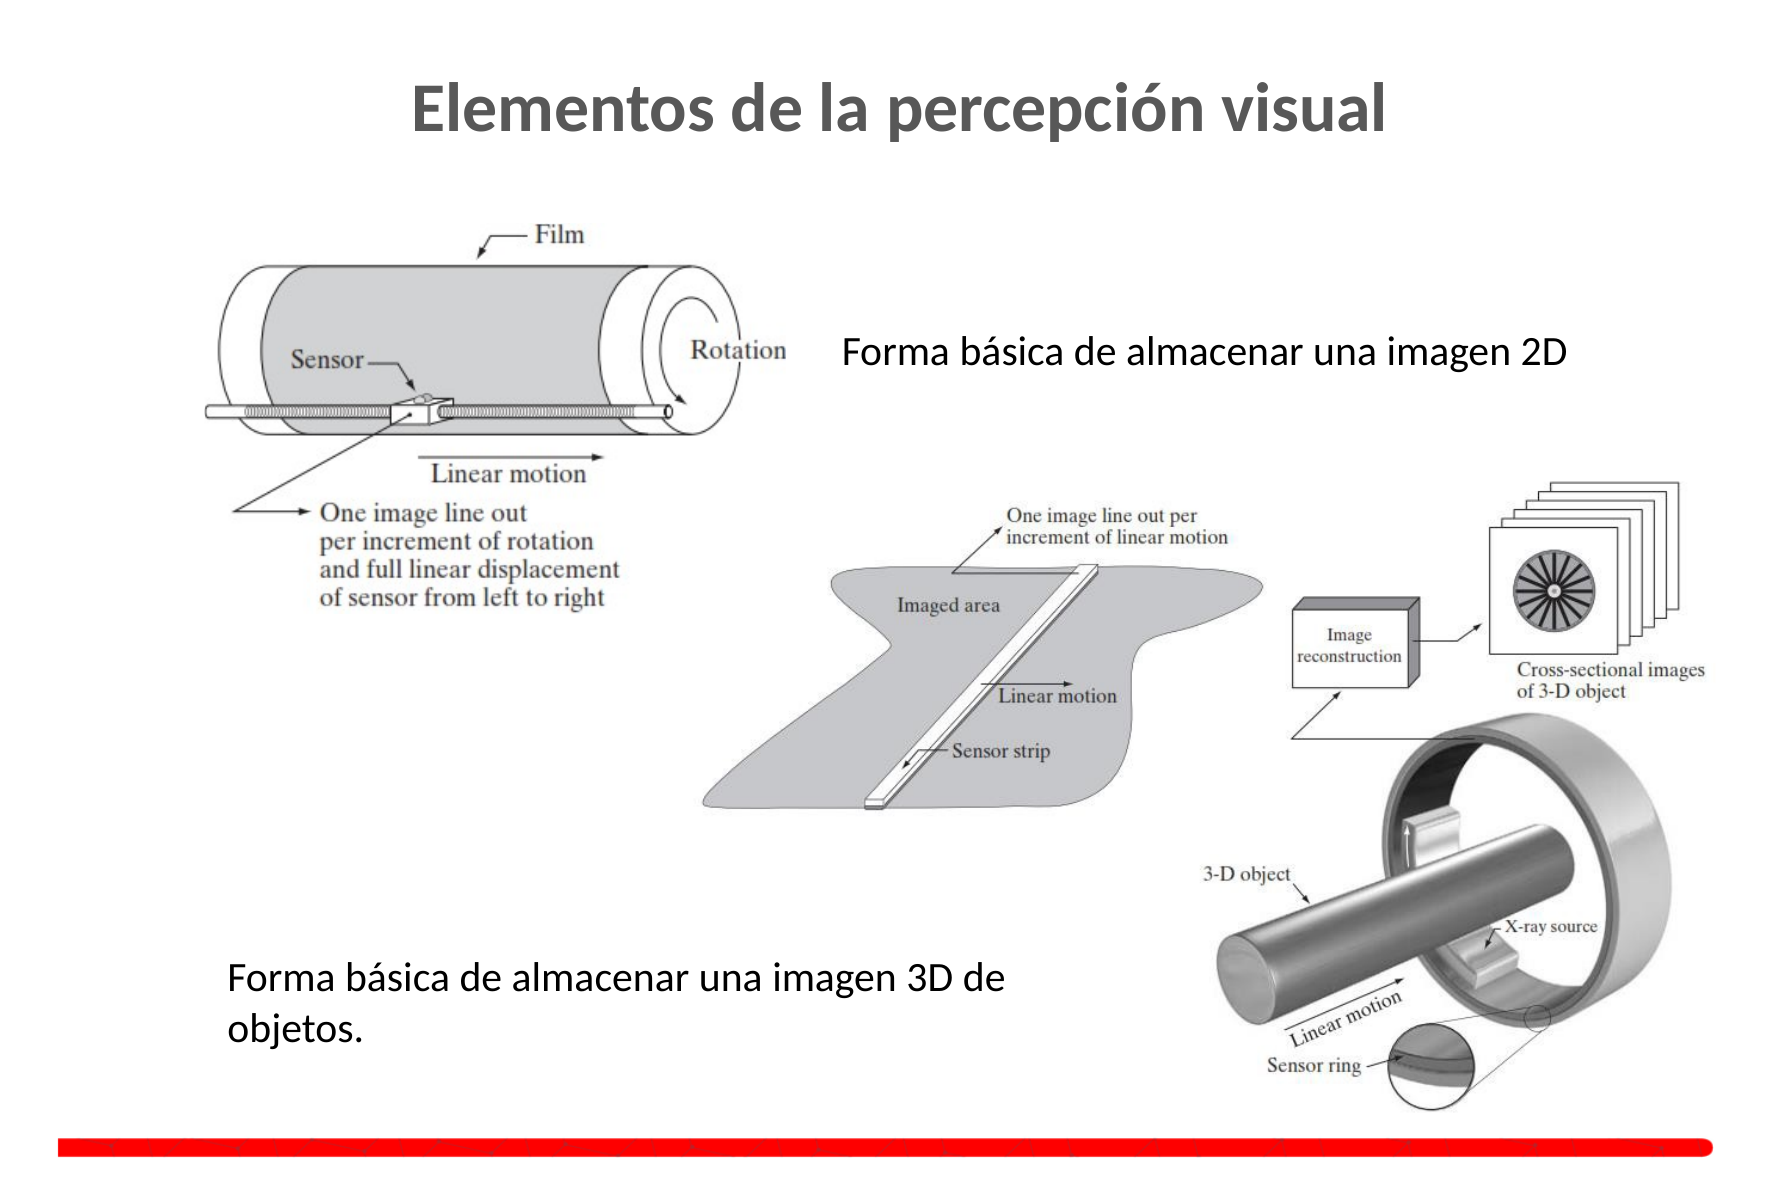

# Elementos de la percepción visual

Forma básica de almacenar una imagen 2D

Forma básica de almacenar una imagen 3D de  objetos.